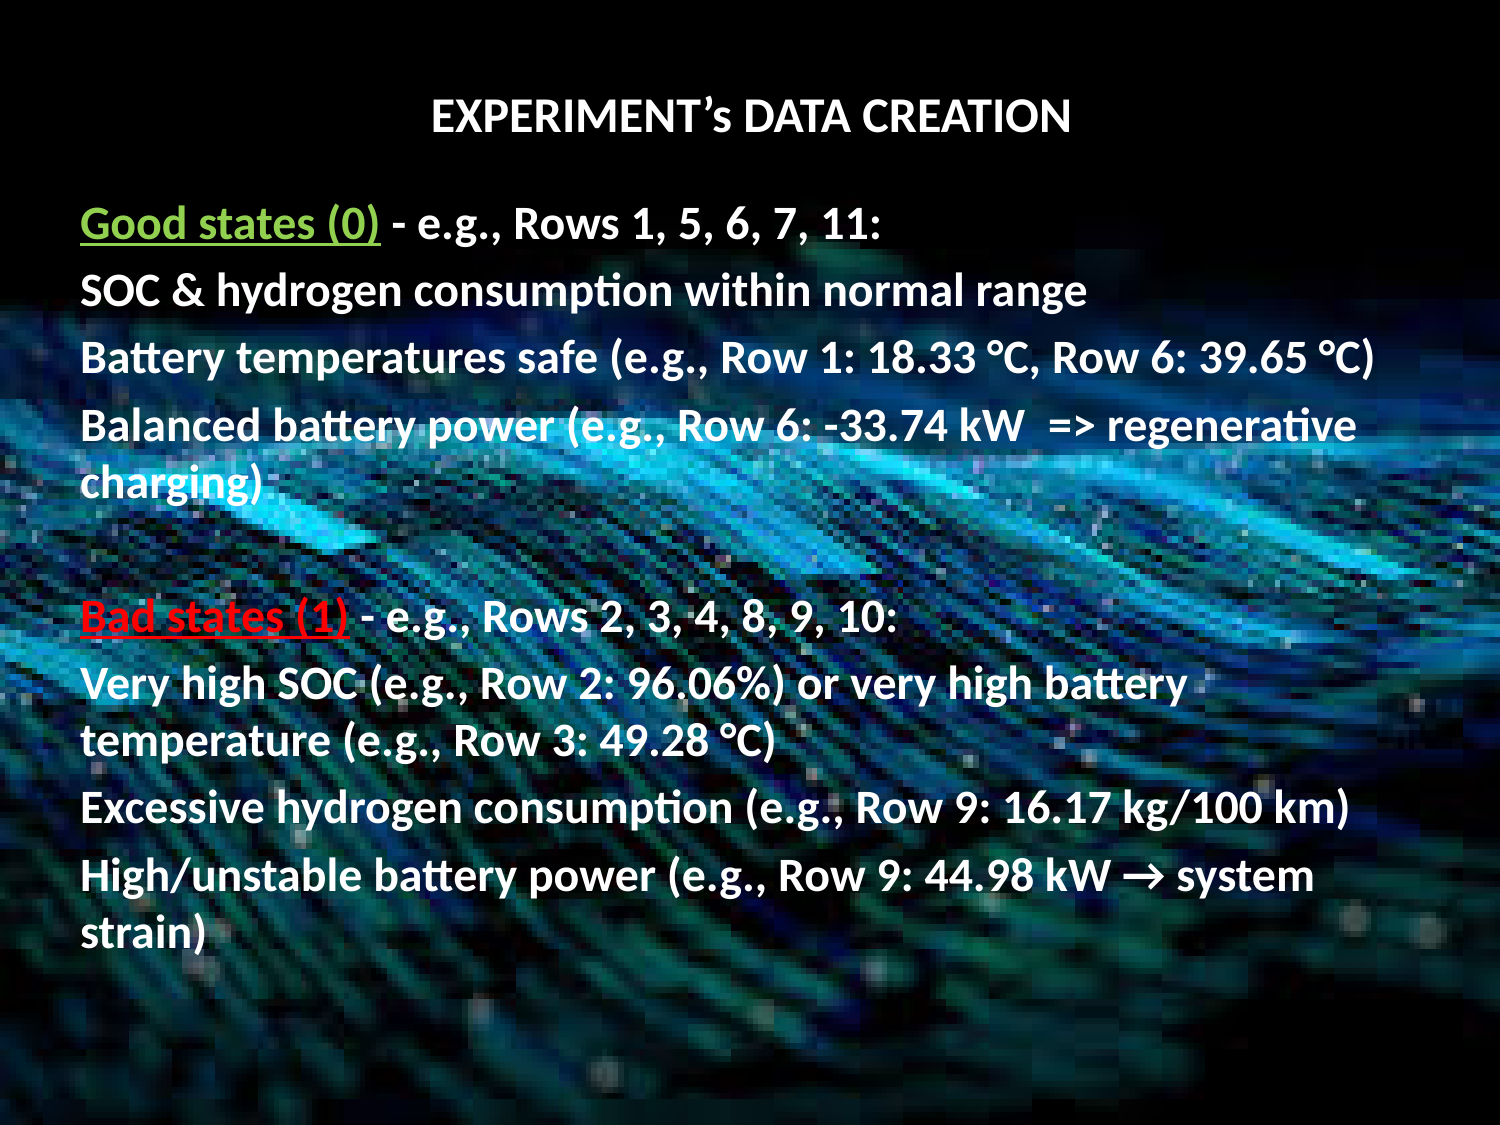

# EXPERIMENT’s DATA CREATION
Good states (0) - e.g., Rows 1, 5, 6, 7, 11:
SOC & hydrogen consumption within normal range
Battery temperatures safe (e.g., Row 1: 18.33 °C, Row 6: 39.65 °C)
Balanced battery power (e.g., Row 6: -33.74 kW  => regenerative charging)

Bad states (1) - e.g., Rows 2, 3, 4, 8, 9, 10:
Very high SOC (e.g., Row 2: 96.06%) or very high battery temperature (e.g., Row 3: 49.28 °C)
Excessive hydrogen consumption (e.g., Row 9: 16.17 kg/100 km)
High/unstable battery power (e.g., Row 9: 44.98 kW → system strain)